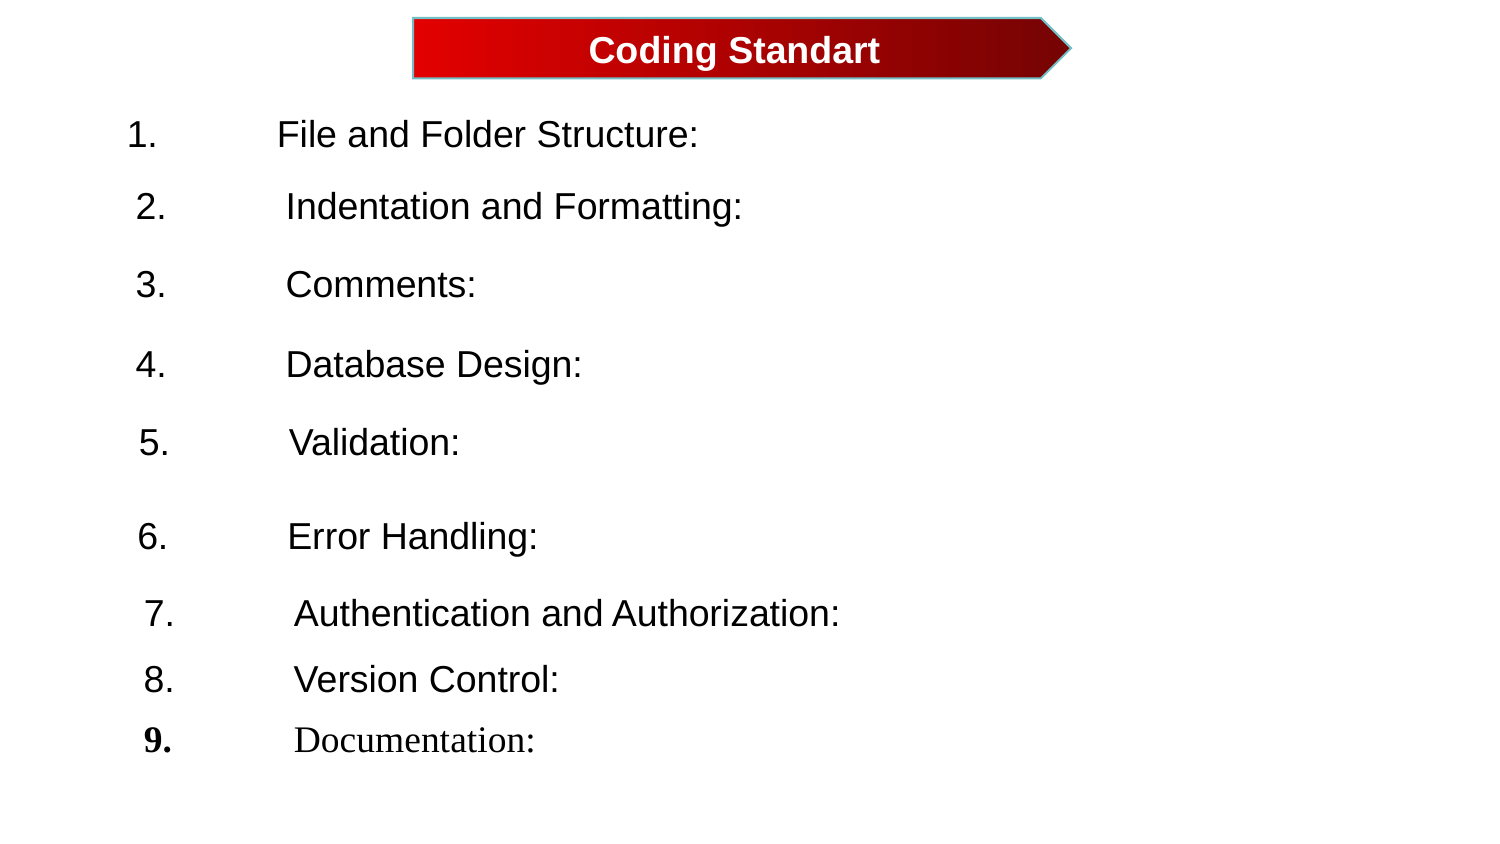

Coding Standart
1.	File and Folder Structure:
2.	Indentation and Formatting:
3.	Comments:
4.	Database Design:
5.	Validation:
6.	Error Handling:
7.	Authentication and Authorization:
8.	Version Control:
9.	Documentation: